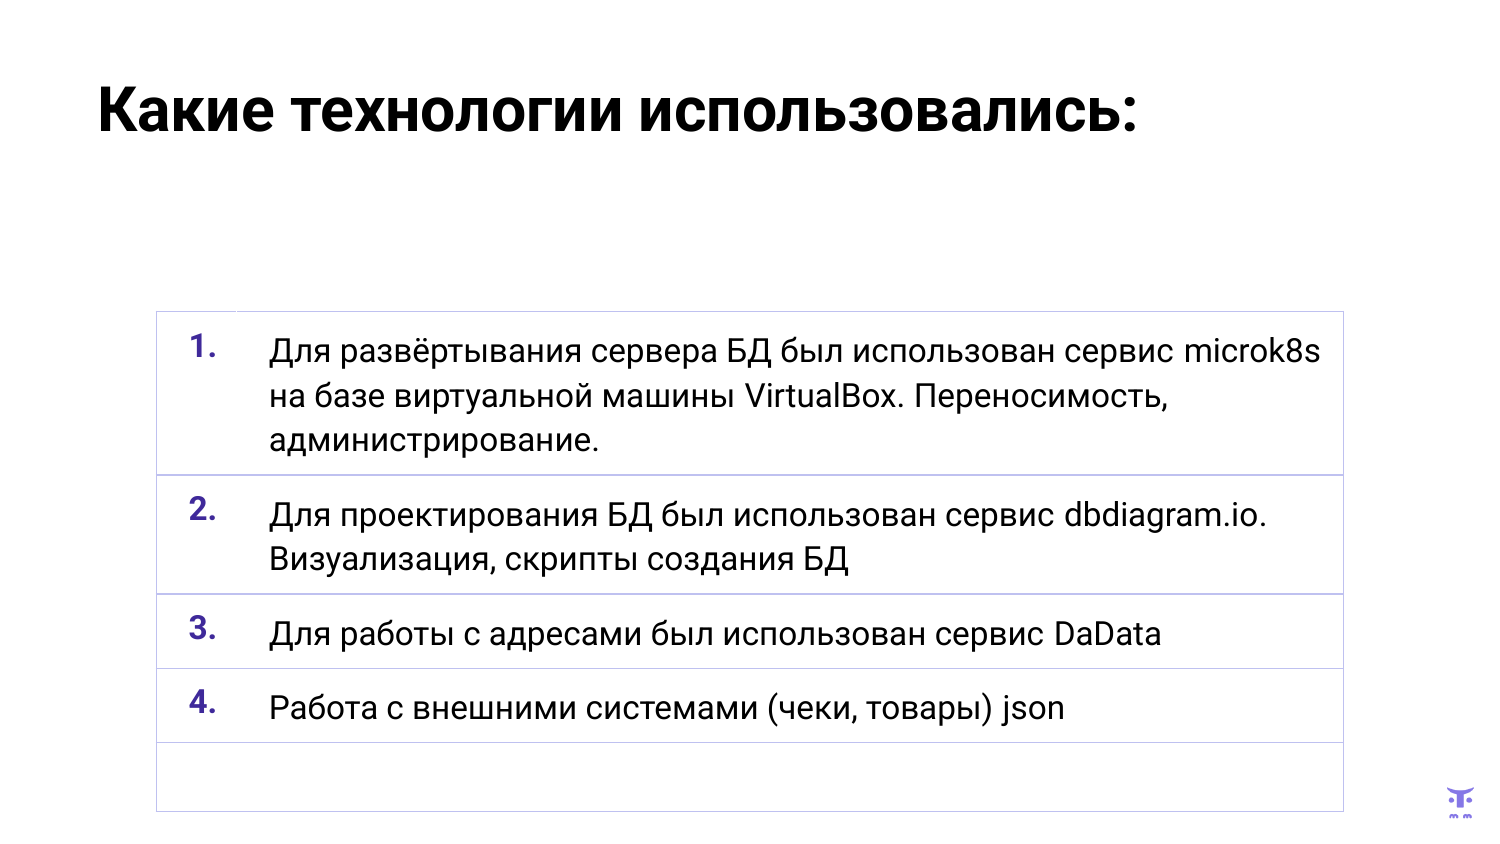

# Какие технологии использовались:

| 1. | Для развёртывания сервера БД был использован сервис microk8s на базе виртуальной машины VirtualBox. Переносимость, администрирование. |
| --- | --- |
| 2. | Для проектирования БД был использован сервис dbdiagram.io. Визуализация, скрипты создания БД |
| 3. | Для работы с адресами был использован сервис DaData |
| 4. | Работа с внешними системами (чеки, товары) json |
|  |  |